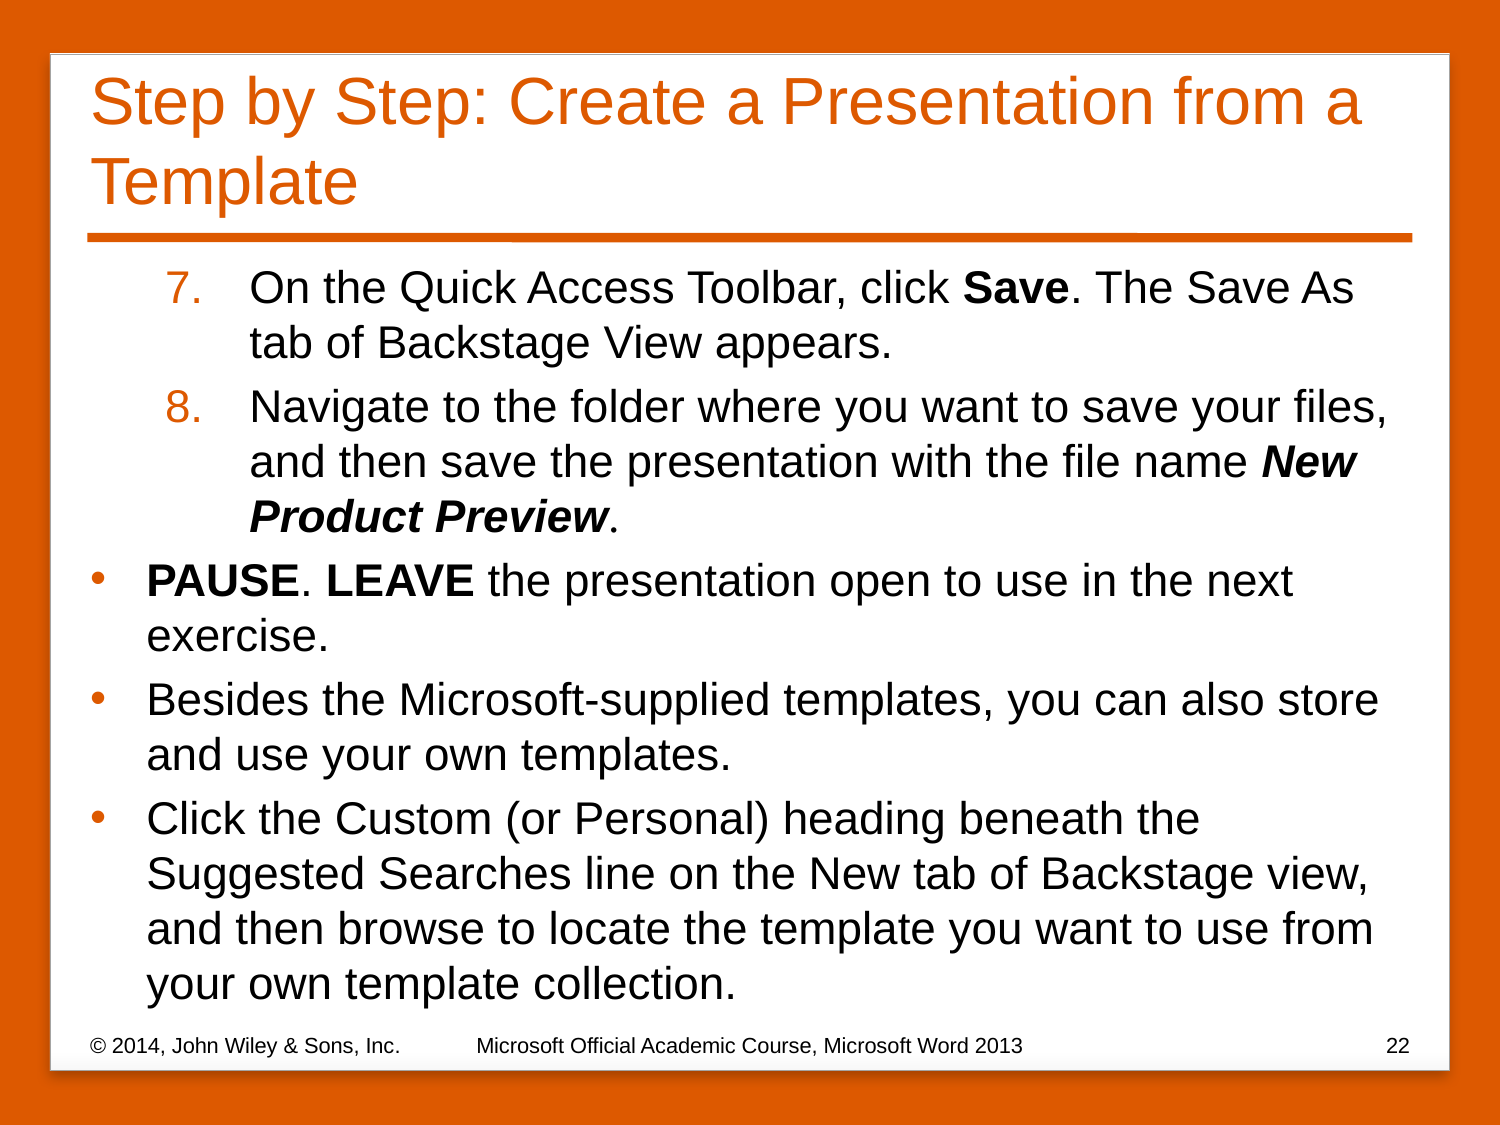

# Step by Step: Create a Presentation from a Template
On the Quick Access Toolbar, click Save. The Save As tab of Backstage View appears.
Navigate to the folder where you want to save your files, and then save the presentation with the file name New Product Preview.
PAUSE. LEAVE the presentation open to use in the next exercise.
Besides the Microsoft-supplied templates, you can also store and use your own templates.
Click the Custom (or Personal) heading beneath the Suggested Searches line on the New tab of Backstage view, and then browse to locate the template you want to use from your own template collection.

© 2014, John Wiley & Sons, Inc.
Microsoft Official Academic Course, Microsoft Word 2013
22